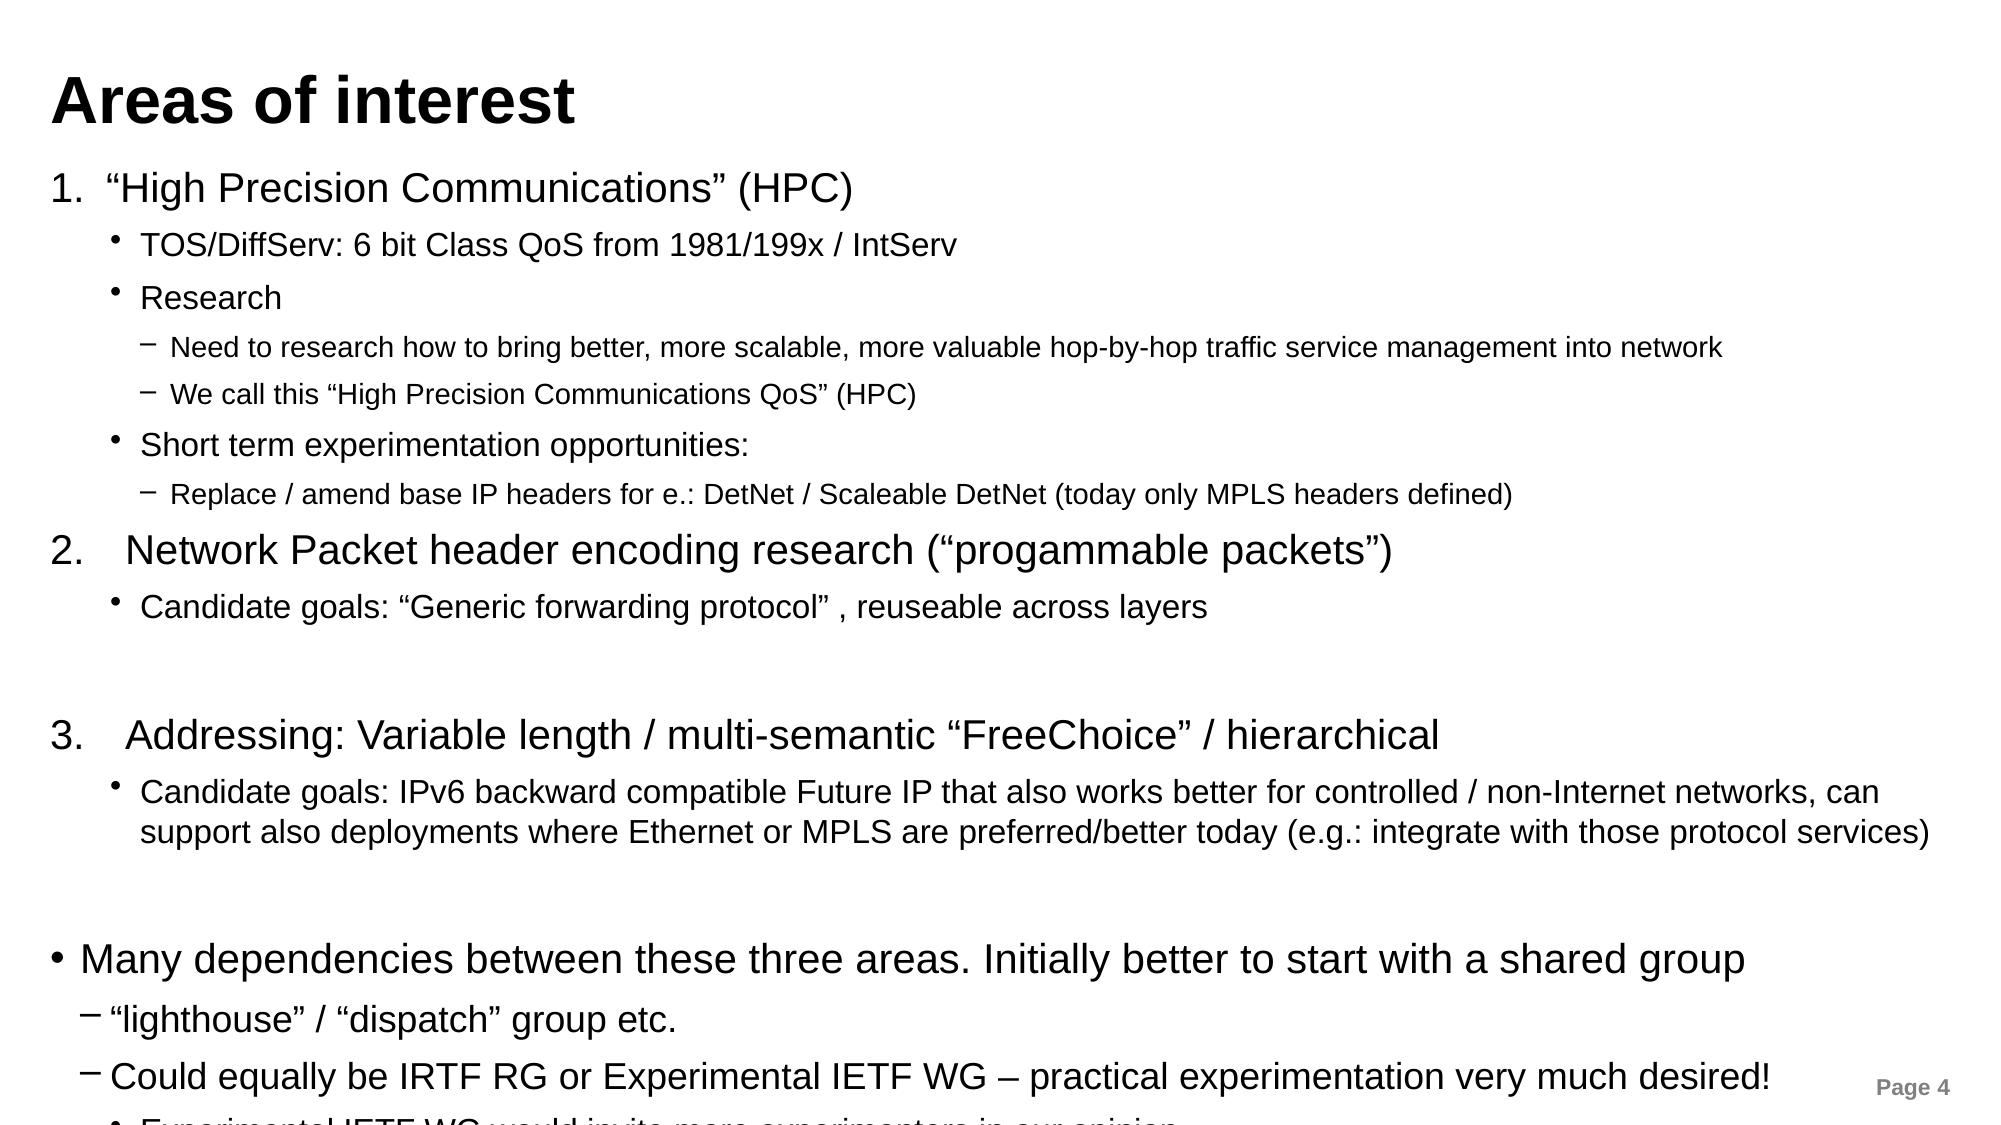

# Areas of interest
“High Precision Communications” (HPC)
TOS/DiffServ: 6 bit Class QoS from 1981/199x / IntServ
Research
Need to research how to bring better, more scalable, more valuable hop-by-hop traffic service management into network
We call this “High Precision Communications QoS” (HPC)
Short term experimentation opportunities:
Replace / amend base IP headers for e.: DetNet / Scaleable DetNet (today only MPLS headers defined)
Network Packet header encoding research (“progammable packets”)
Candidate goals: “Generic forwarding protocol” , reuseable across layers

Addressing: Variable length / multi-semantic “FreeChoice” / hierarchical
Candidate goals: IPv6 backward compatible Future IP that also works better for controlled / non-Internet networks, can support also deployments where Ethernet or MPLS are preferred/better today (e.g.: integrate with those protocol services)

Many dependencies between these three areas. Initially better to start with a shared group
“lighthouse” / “dispatch” group etc.
Could equally be IRTF RG or Experimental IETF WG – practical experimentation very much desired!
Experimental IETF WG would invite more experimenters in our opinion